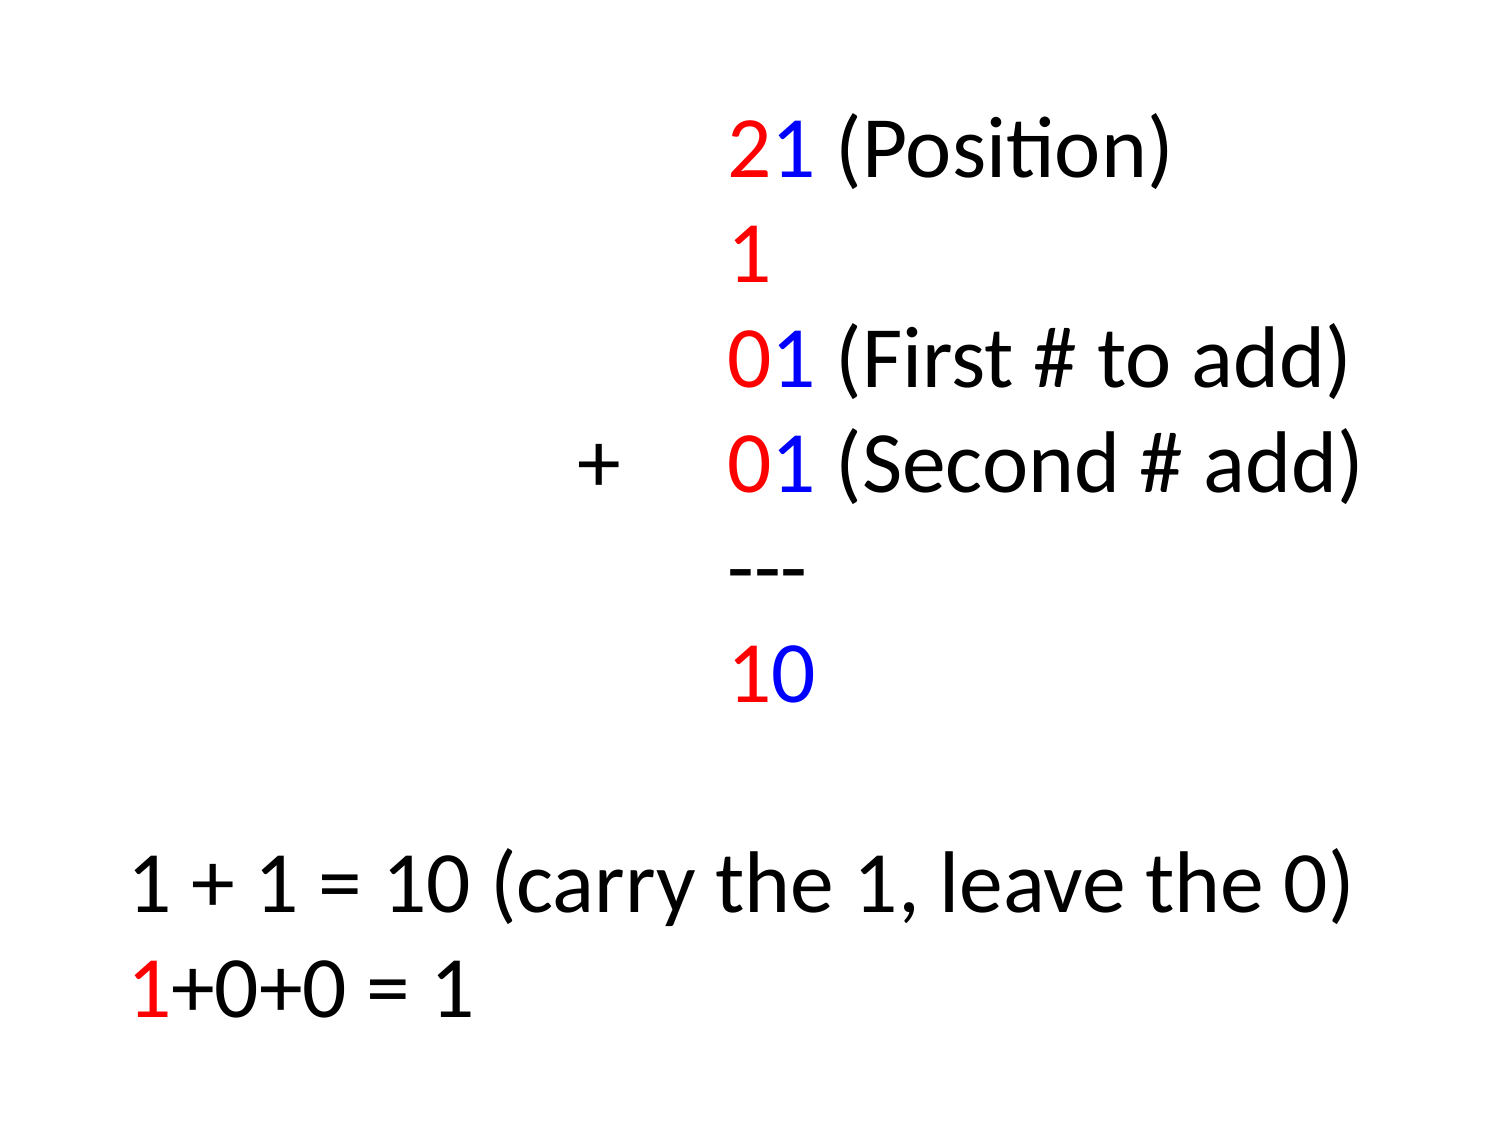

# 21 (Position) 1 01 (First # to add) +	01 (Second # add) --- 10 1 + 1 = 10 (carry the 1, leave the 0) 1+0+0 = 1